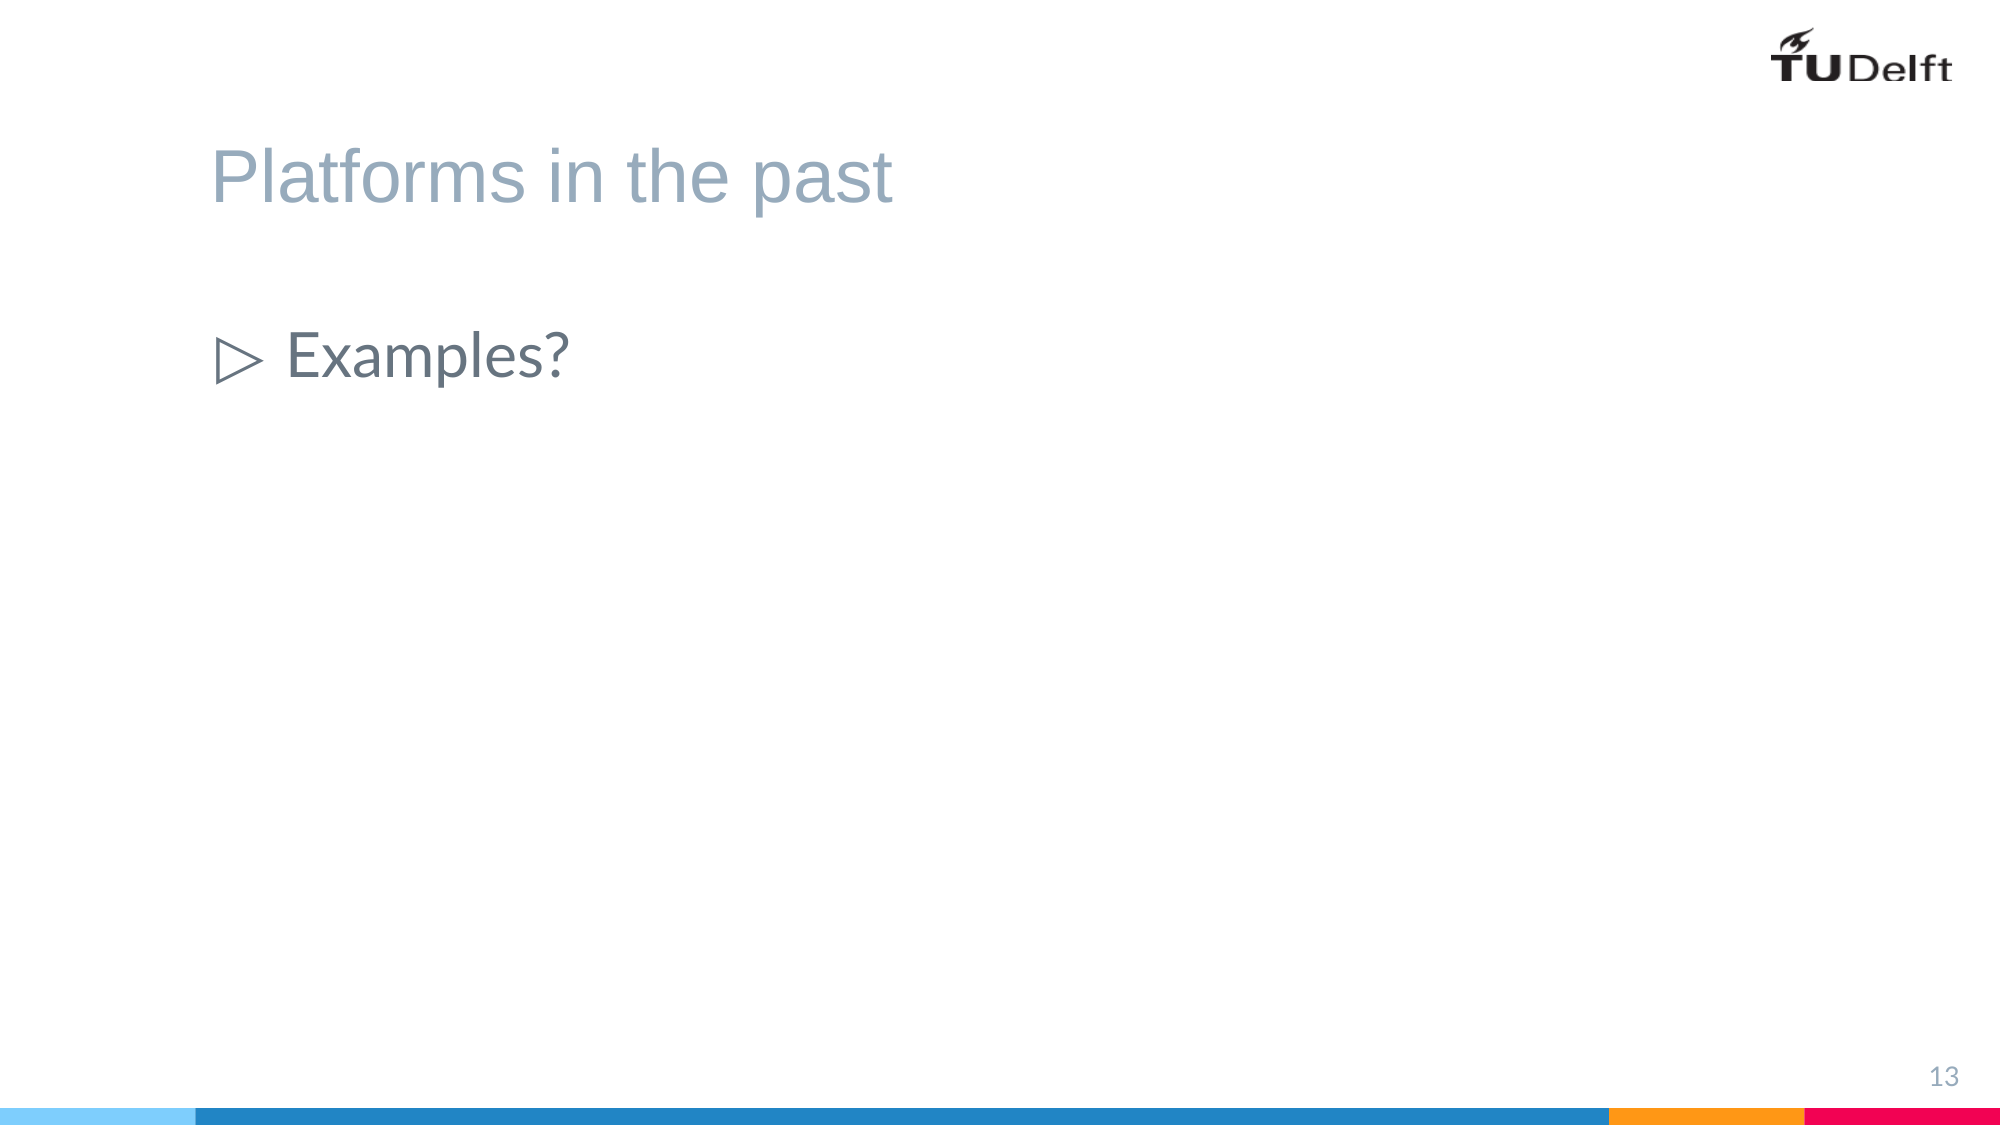

# Platforms in the past
Examples?
13